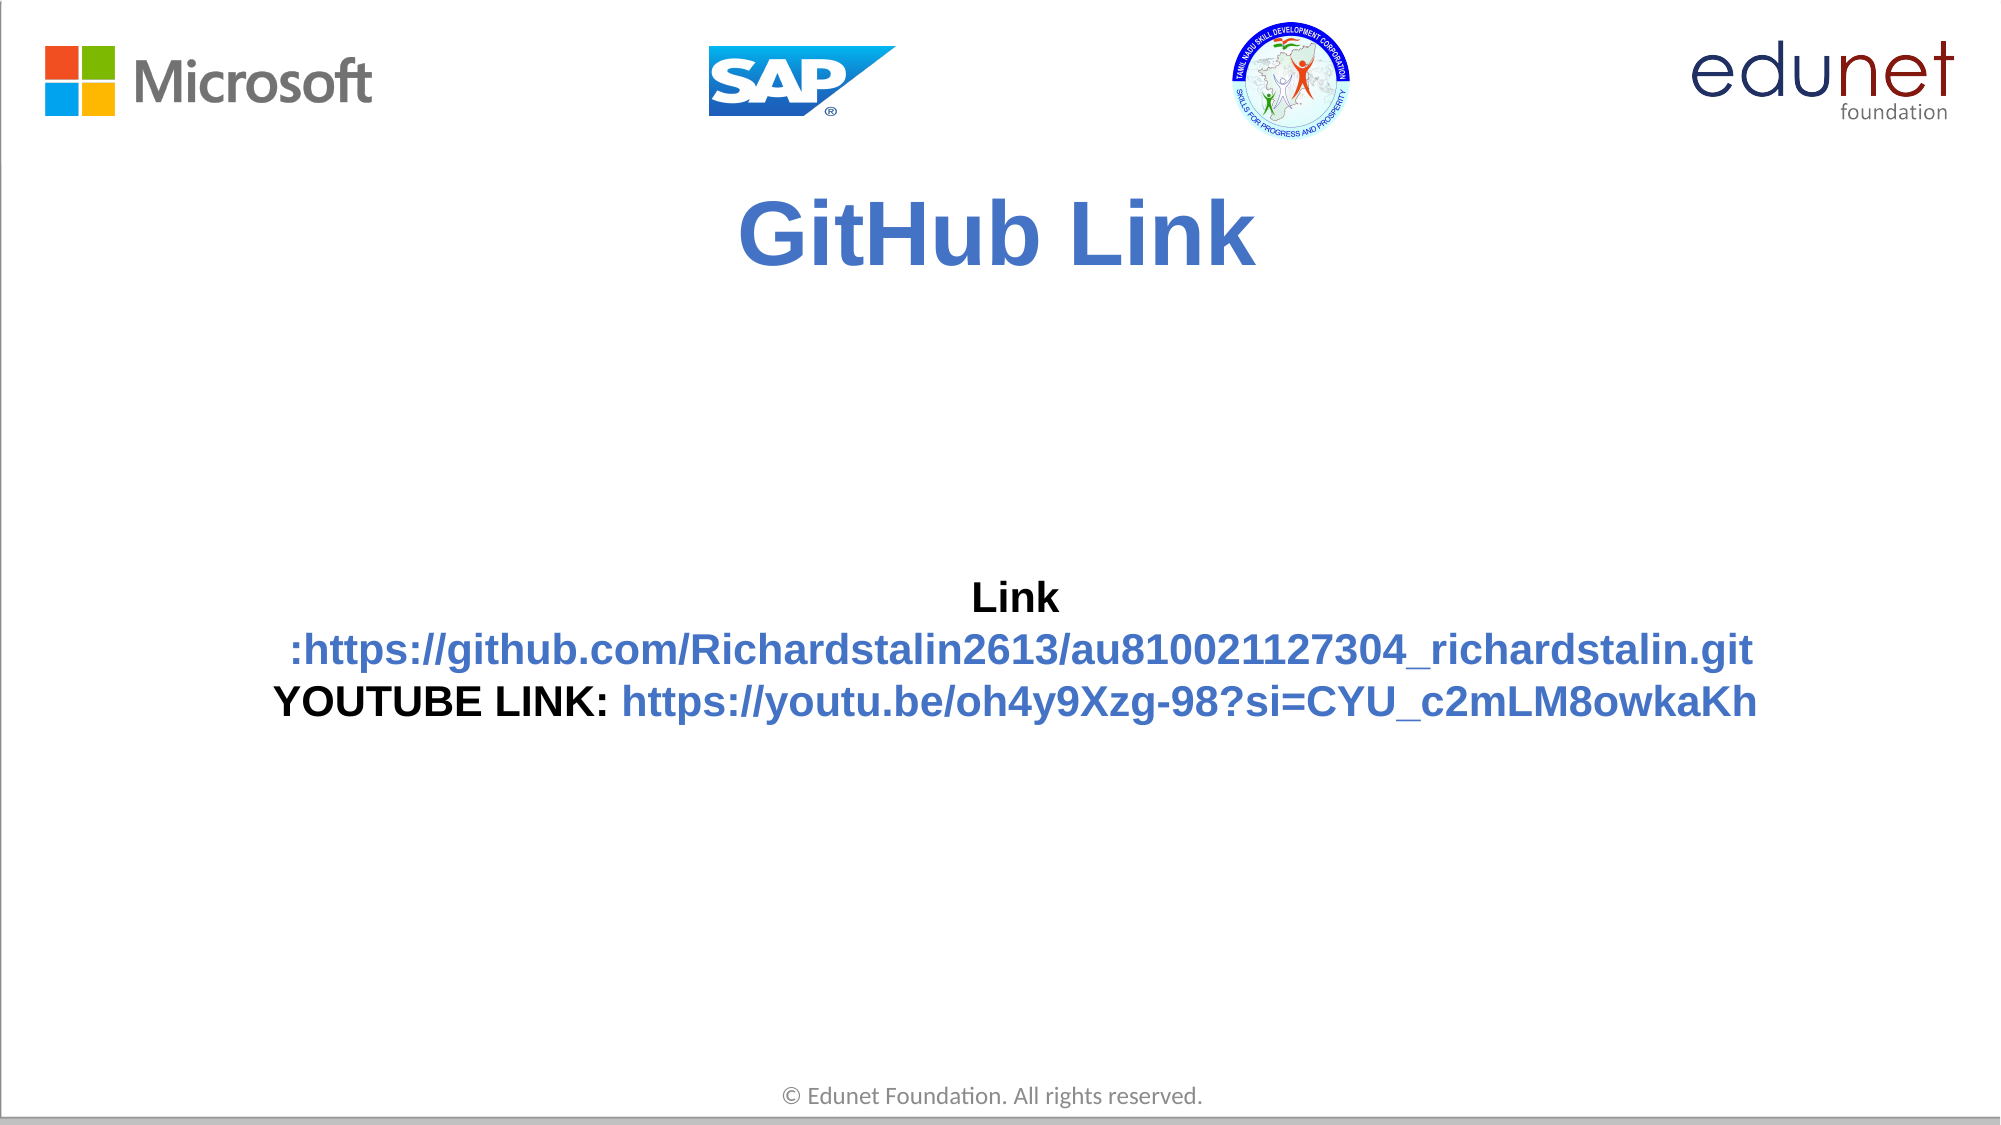

# GitHub Link
Link
 :https://github.com/Richardstalin2613/au810021127304_richardstalin.git
YOUTUBE LINK: https://youtu.be/oh4y9Xzg-98?si=CYU_c2mLM8owkaKh
© Edunet Foundation. All rights reserved.